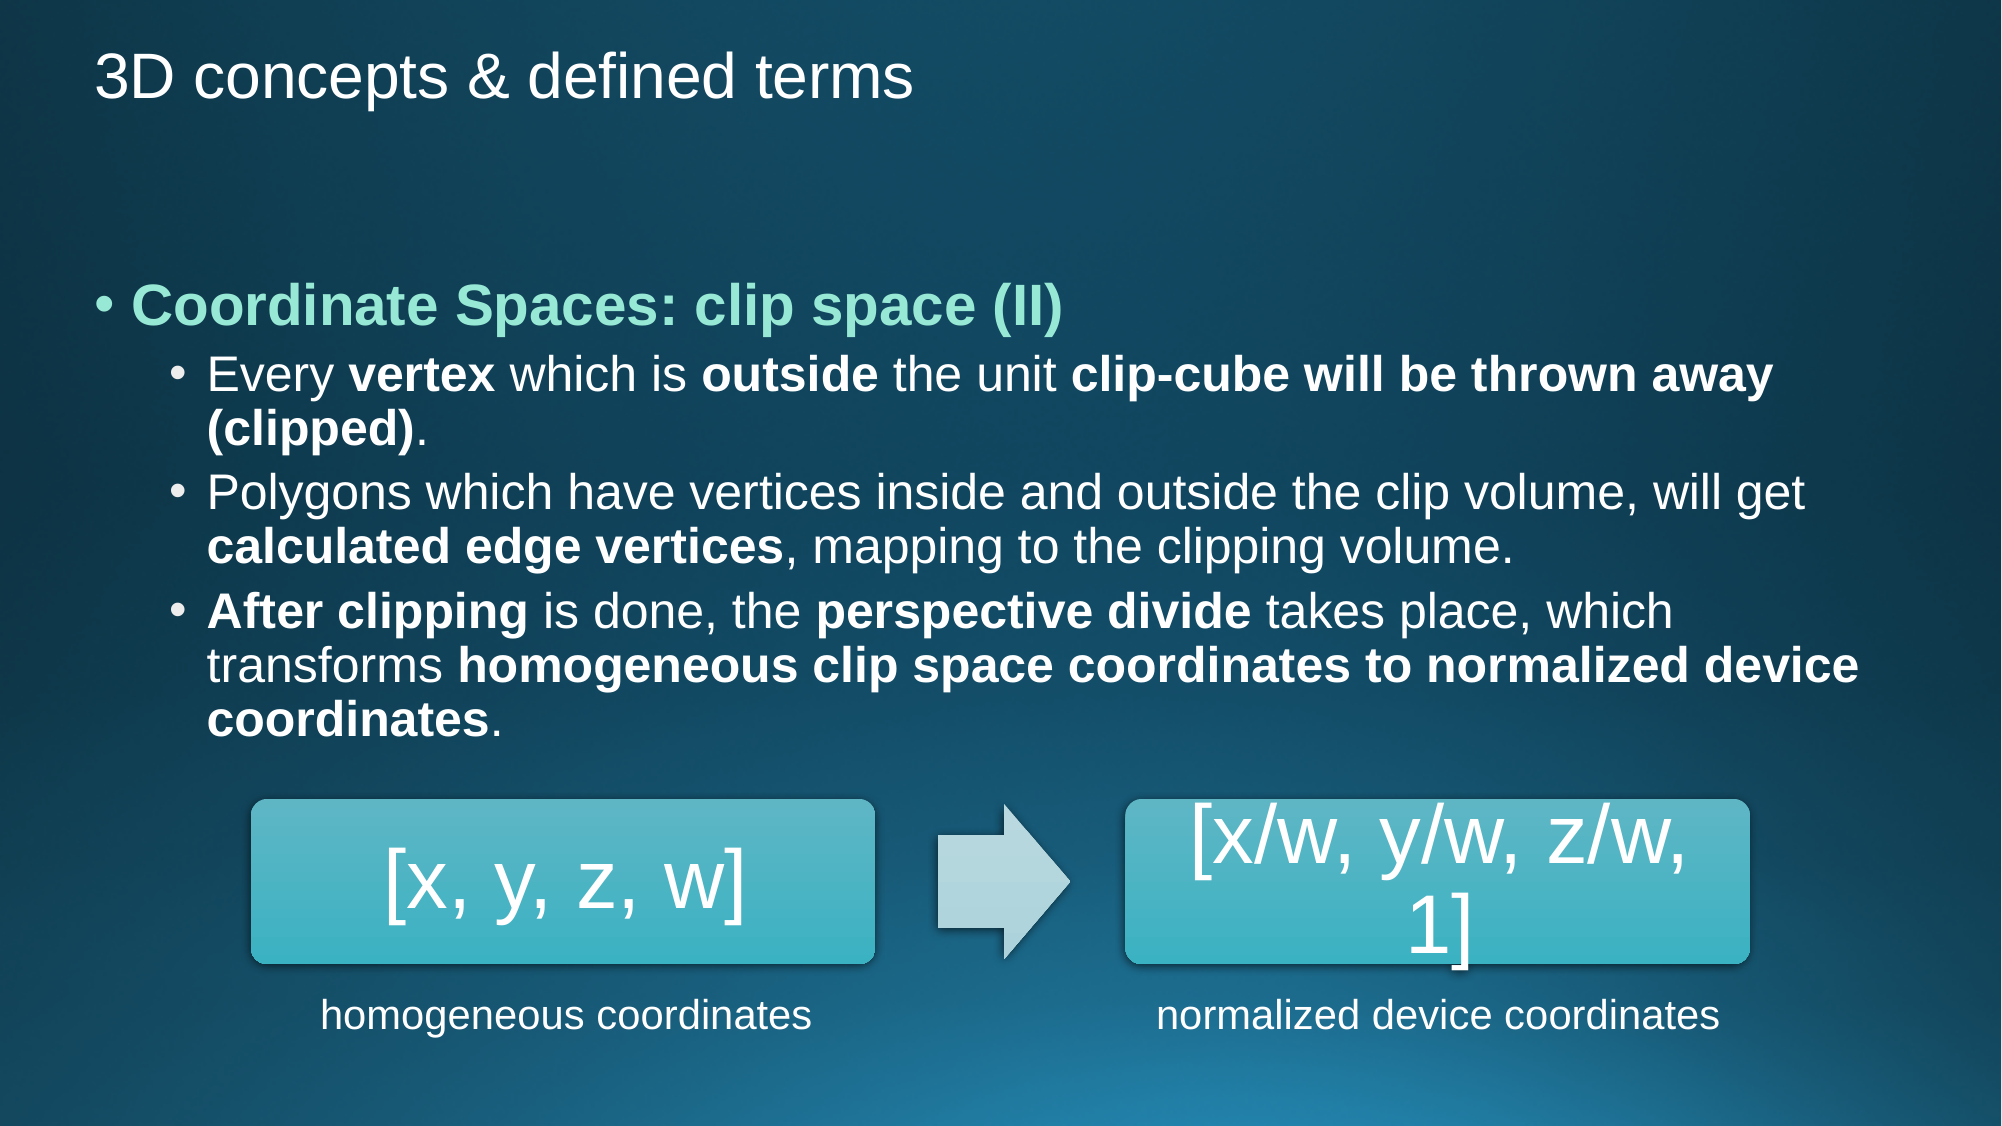

# 3D concepts & defined terms
Coordinate Spaces: clip space (II)
Every vertex which is outside the unit clip-cube will be thrown away (clipped).
Polygons which have vertices inside and outside the clip volume, will get calculated edge vertices, mapping to the clipping volume.
After clipping is done, the perspective divide takes place, which transforms homogeneous clip space coordinates to normalized device coordinates.
[x, y, z, w]

[x/w, y/w, z/w, 1]
homogeneous coordinates
normalized device coordinates